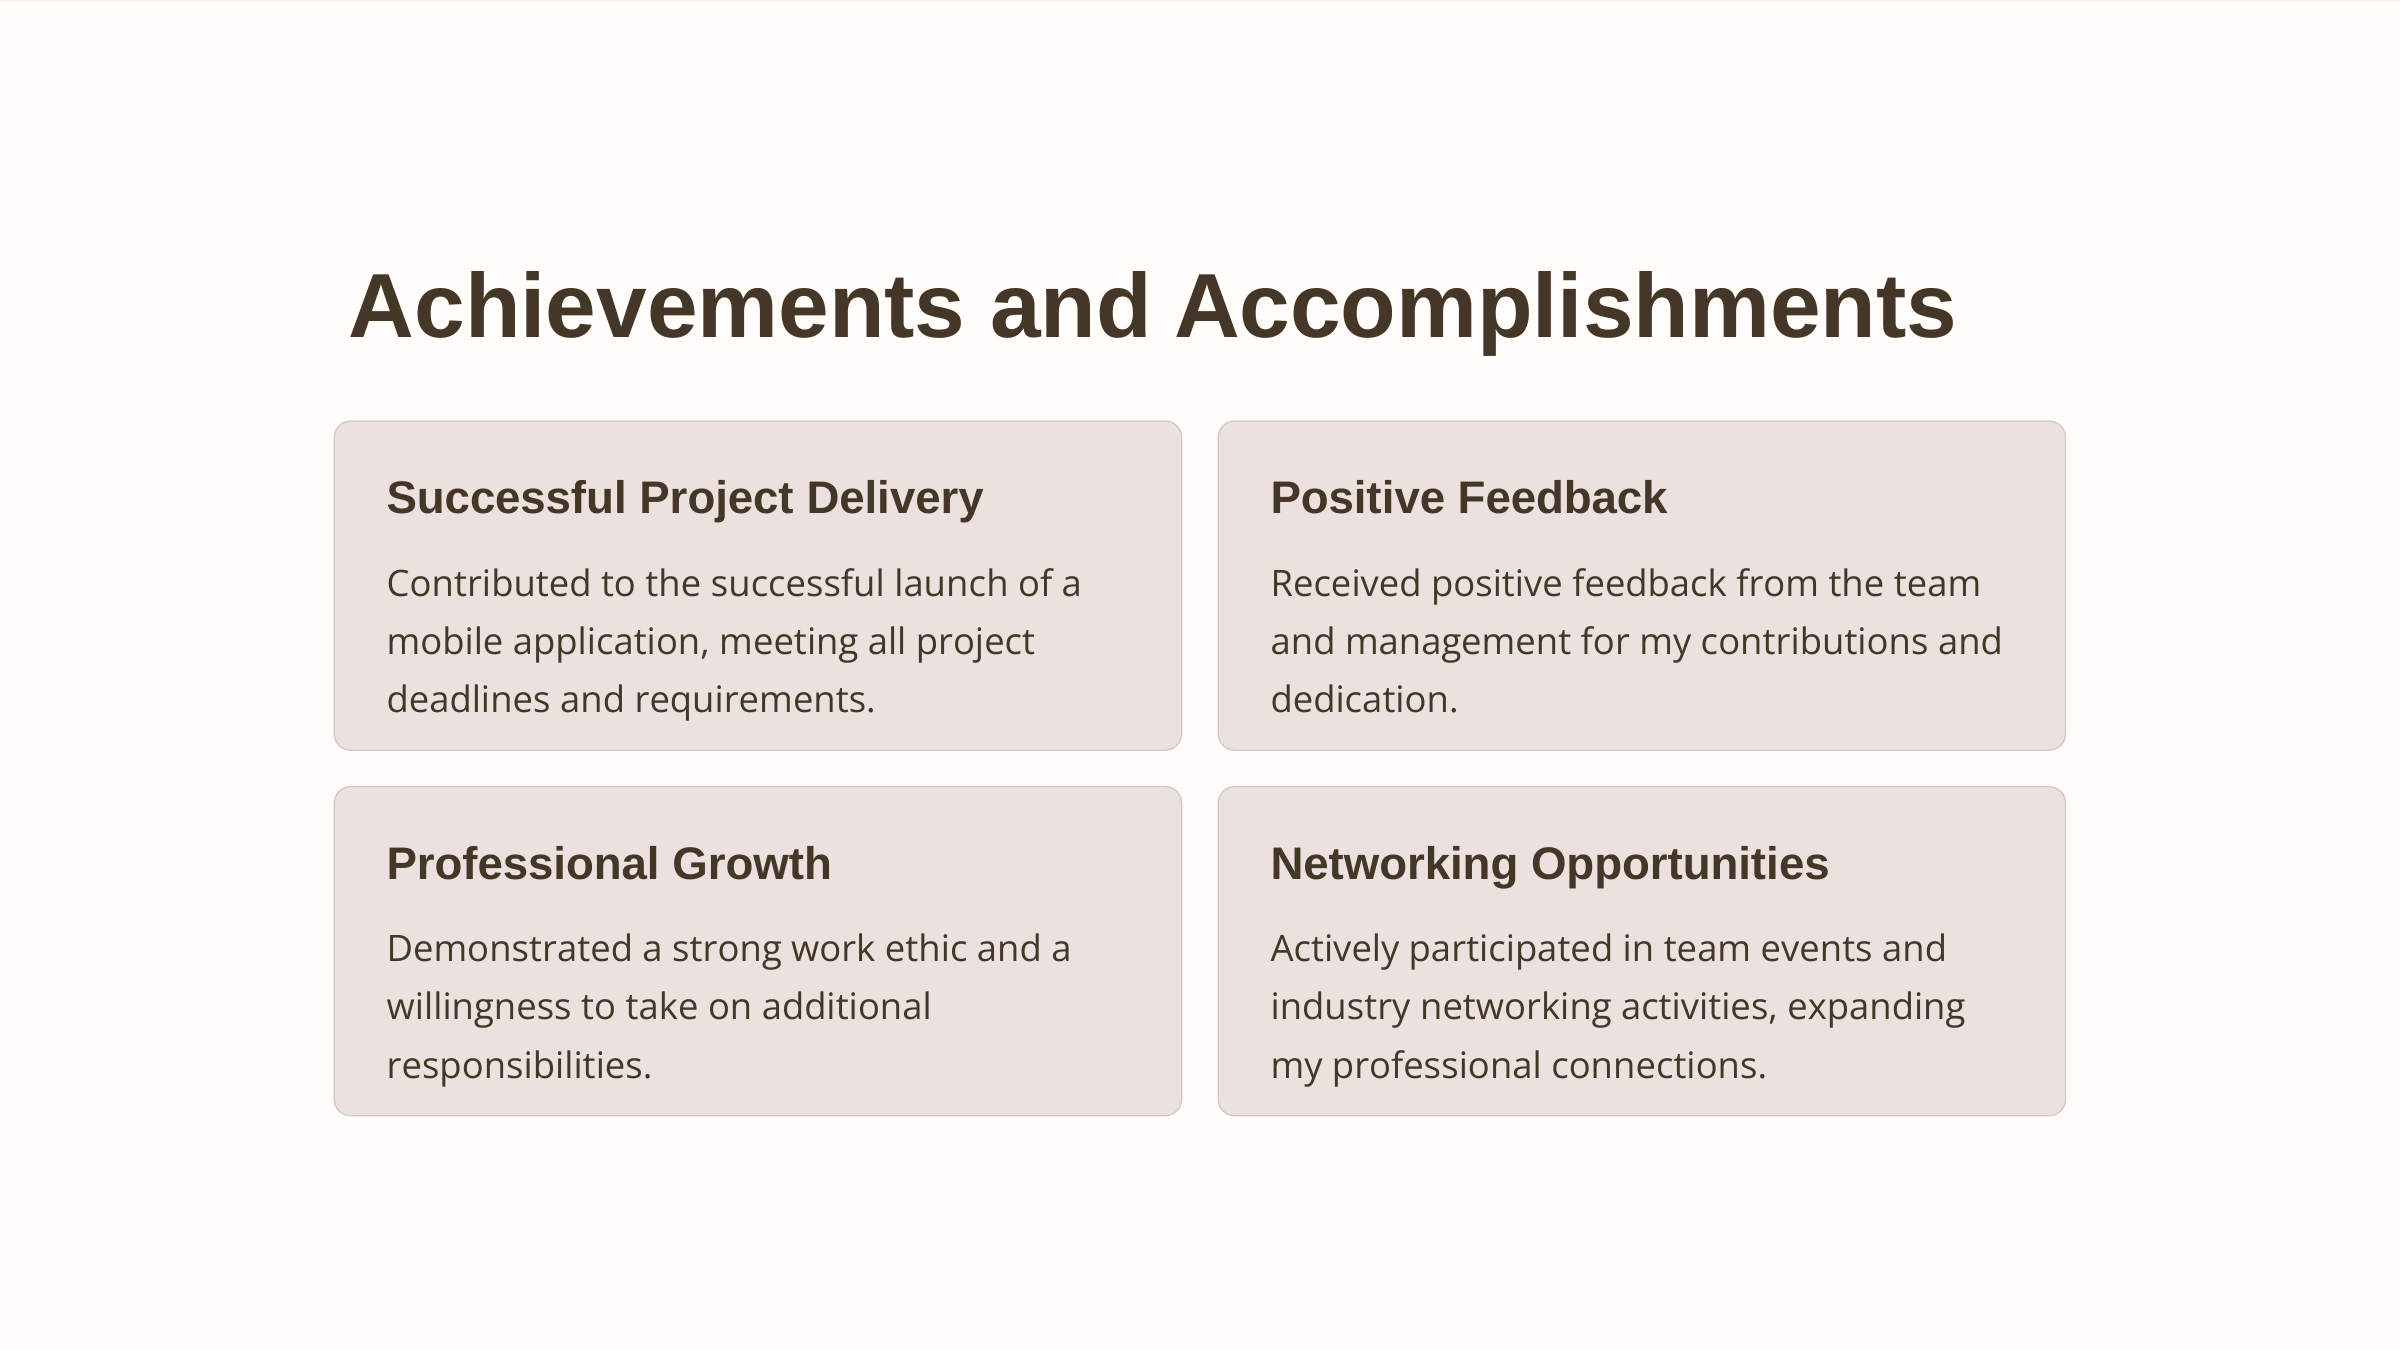

Achievements and Accomplishments

Successful Project Delivery
Positive Feedback
Contributed to the successful launch of a mobile application, meeting all project deadlines and requirements.
Received positive feedback from the team and management for my contributions and dedication.

Professional Growth
Networking Opportunities
Demonstrated a strong work ethic and a willingness to take on additional responsibilities.
Actively participated in team events and industry networking activities, expanding my professional connections.